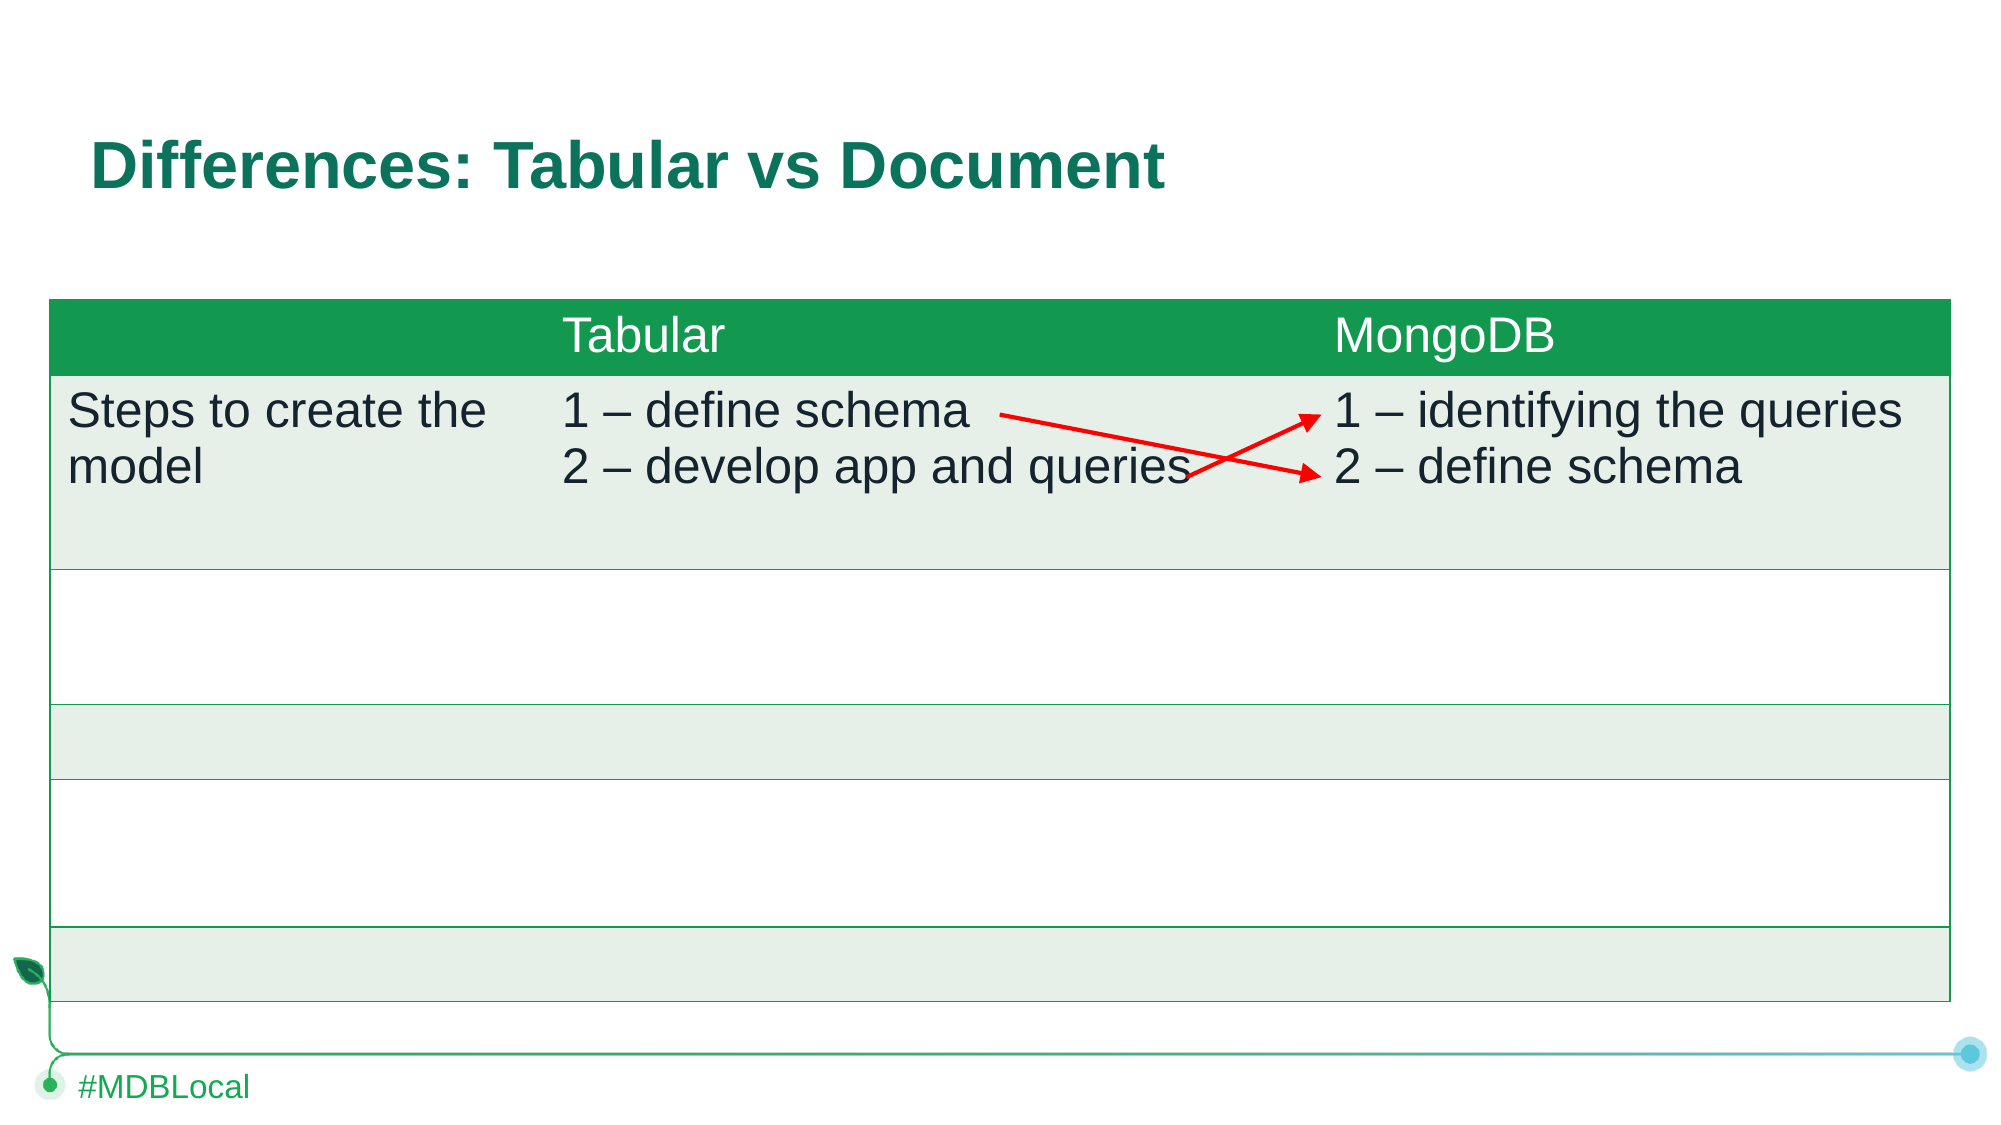

# Differences: Tabular vs Document
|  | Tabular | MongoDB |
| --- | --- | --- |
| Steps to create the model | 1 – define schema 2 – develop app and queries | 1 – identifying the queries 2 – define schema |
|  |  |  |
|  |  |  |
|  |  |  |
|  |  |  |